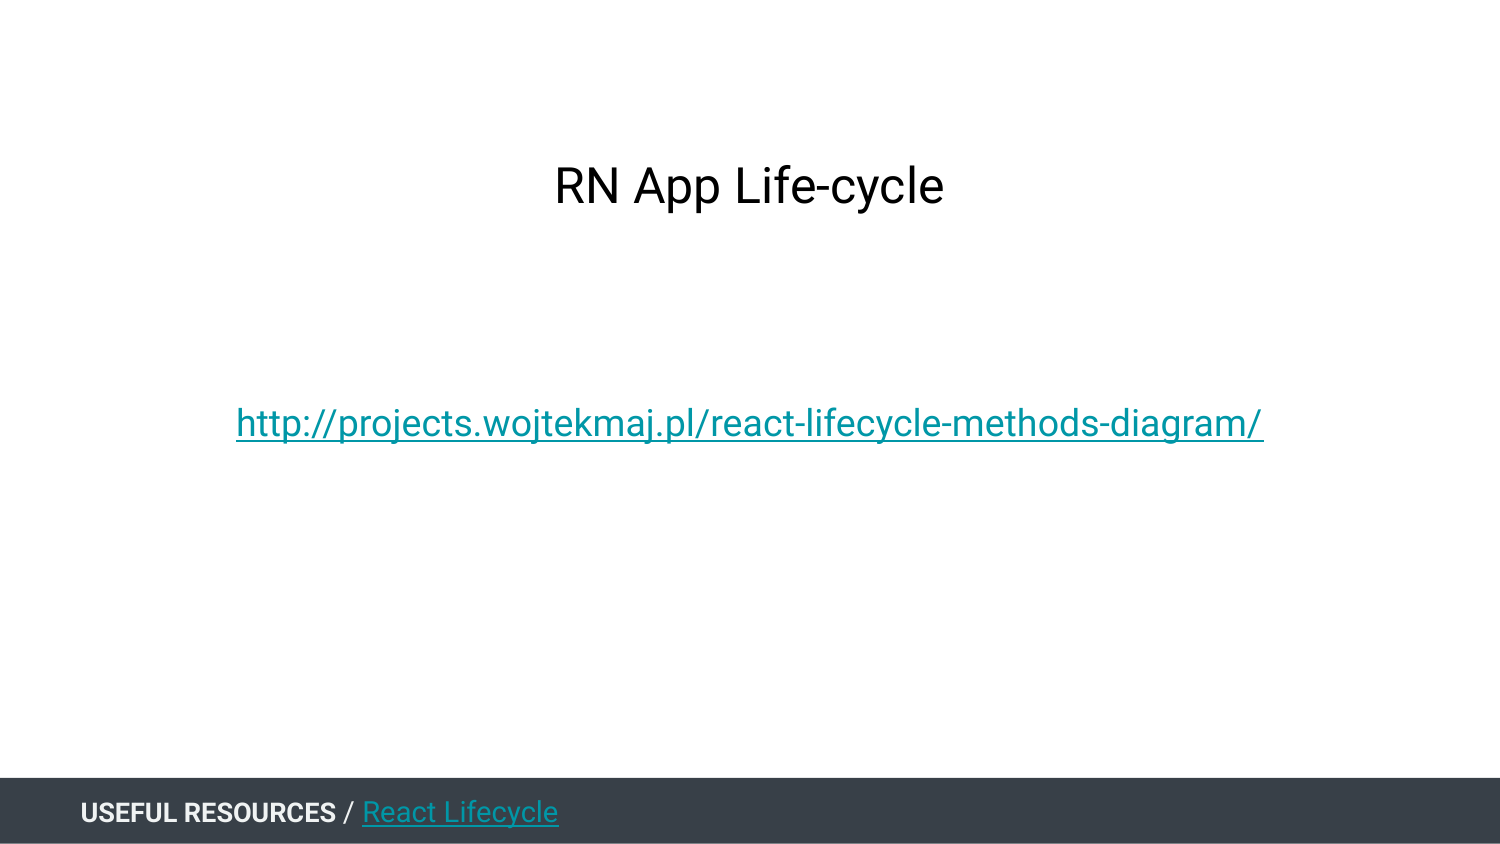

RN App Life-cycle
http://projects.wojtekmaj.pl/react-lifecycle-methods-diagram/
USEFUL RESOURCES / React Lifecycle